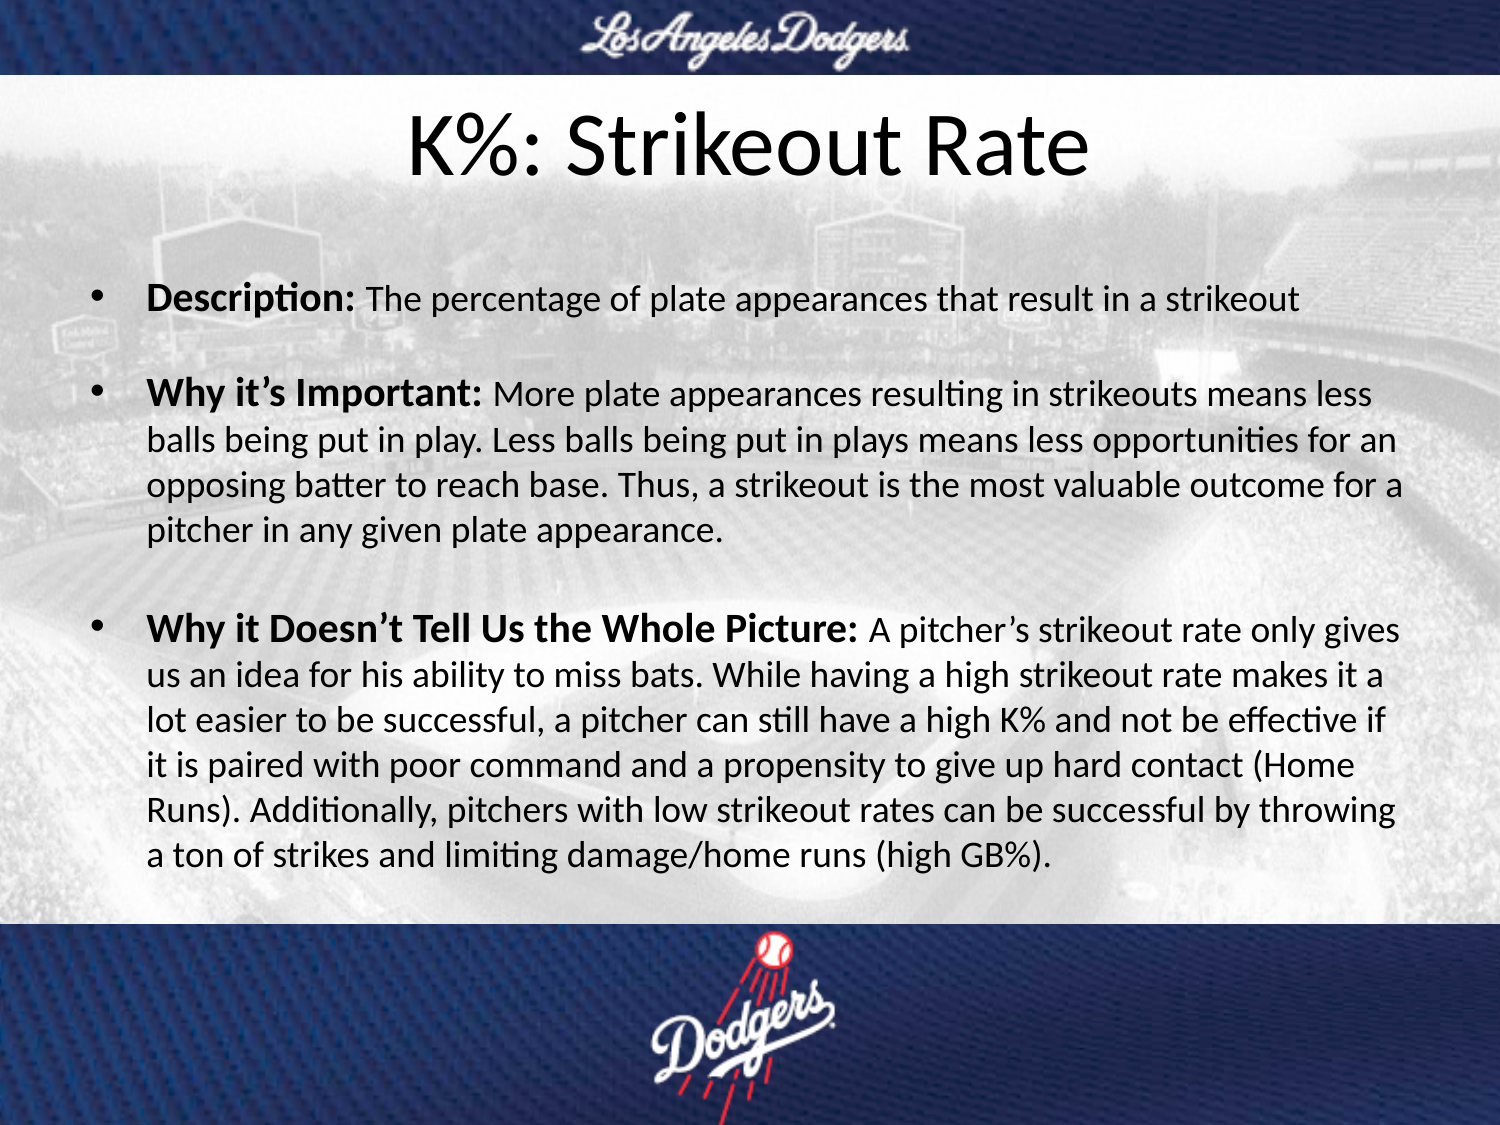

# K%: Strikeout Rate
Description: The percentage of plate appearances that result in a strikeout

Why it’s Important: More plate appearances resulting in strikeouts means less balls being put in play. Less balls being put in plays means less opportunities for an opposing batter to reach base. Thus, a strikeout is the most valuable outcome for a pitcher in any given plate appearance.

Why it Doesn’t Tell Us the Whole Picture: A pitcher’s strikeout rate only gives us an idea for his ability to miss bats. While having a high strikeout rate makes it a lot easier to be successful, a pitcher can still have a high K% and not be effective if it is paired with poor command and a propensity to give up hard contact (Home Runs). Additionally, pitchers with low strikeout rates can be successful by throwing a ton of strikes and limiting damage/home runs (high GB%).